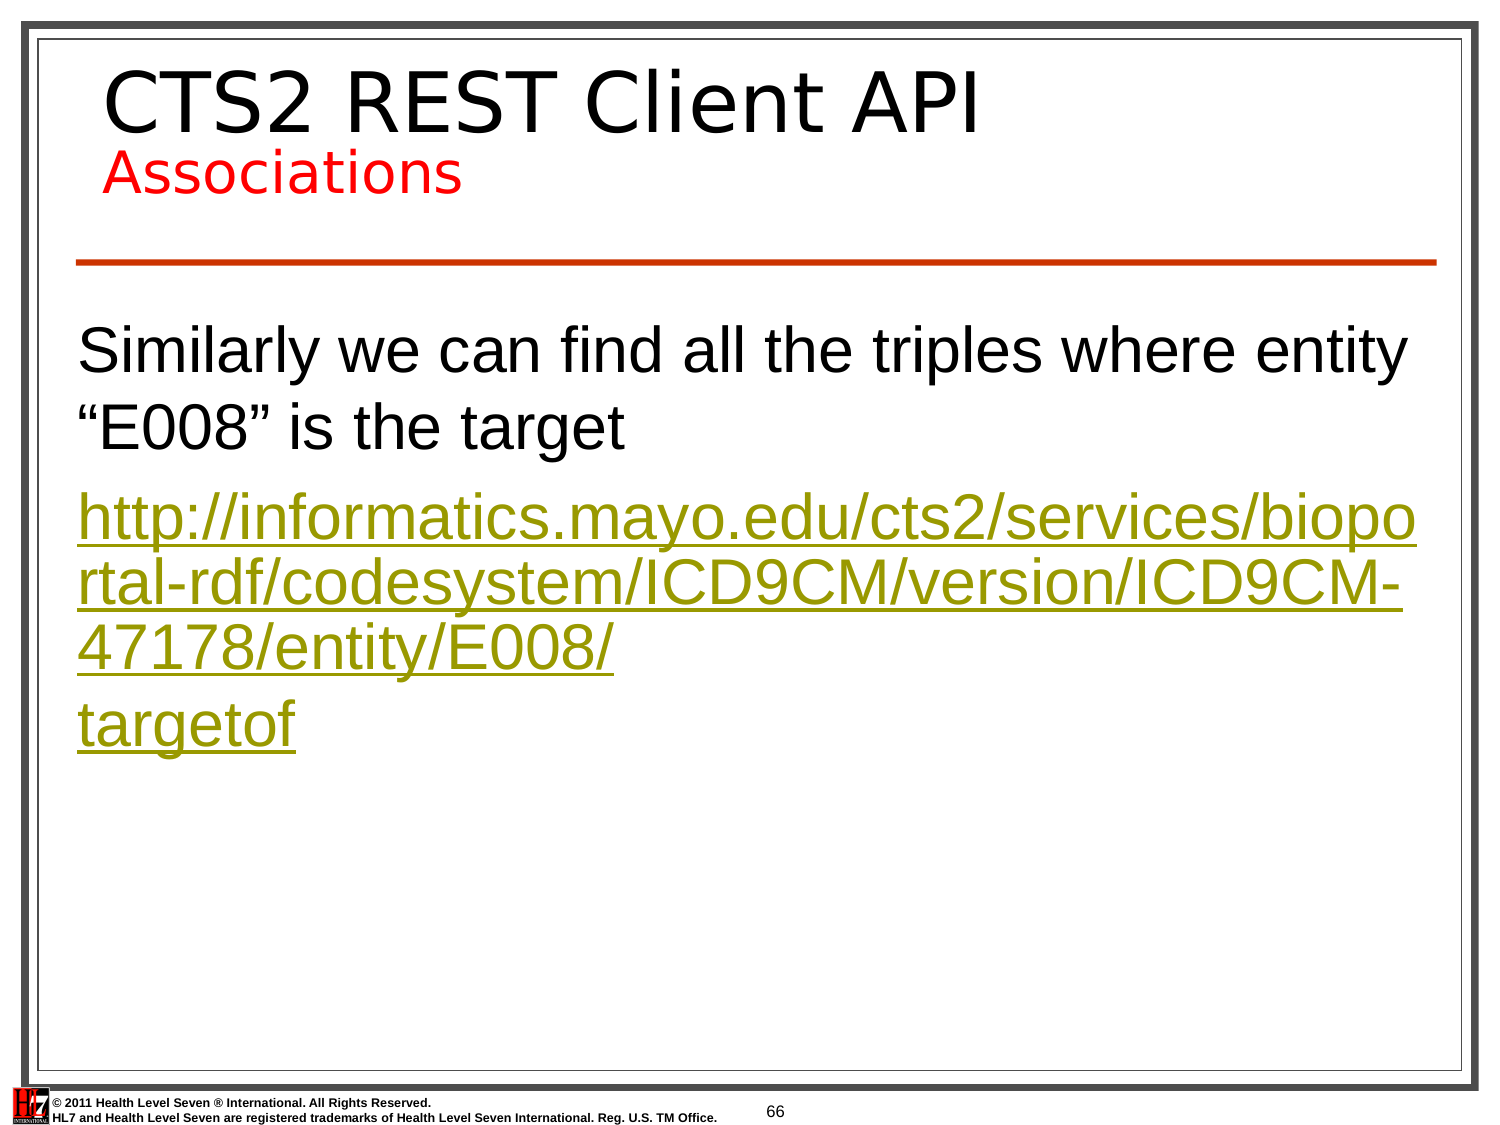

# CTS2 REST Client API Associations
Similarly we can find all the triples where entity “E008” is the target
http://informatics.mayo.edu/cts2/services/bioportal-rdf/codesystem/ICD9CM/version/ICD9CM-47178/entity/E008/targetof

66